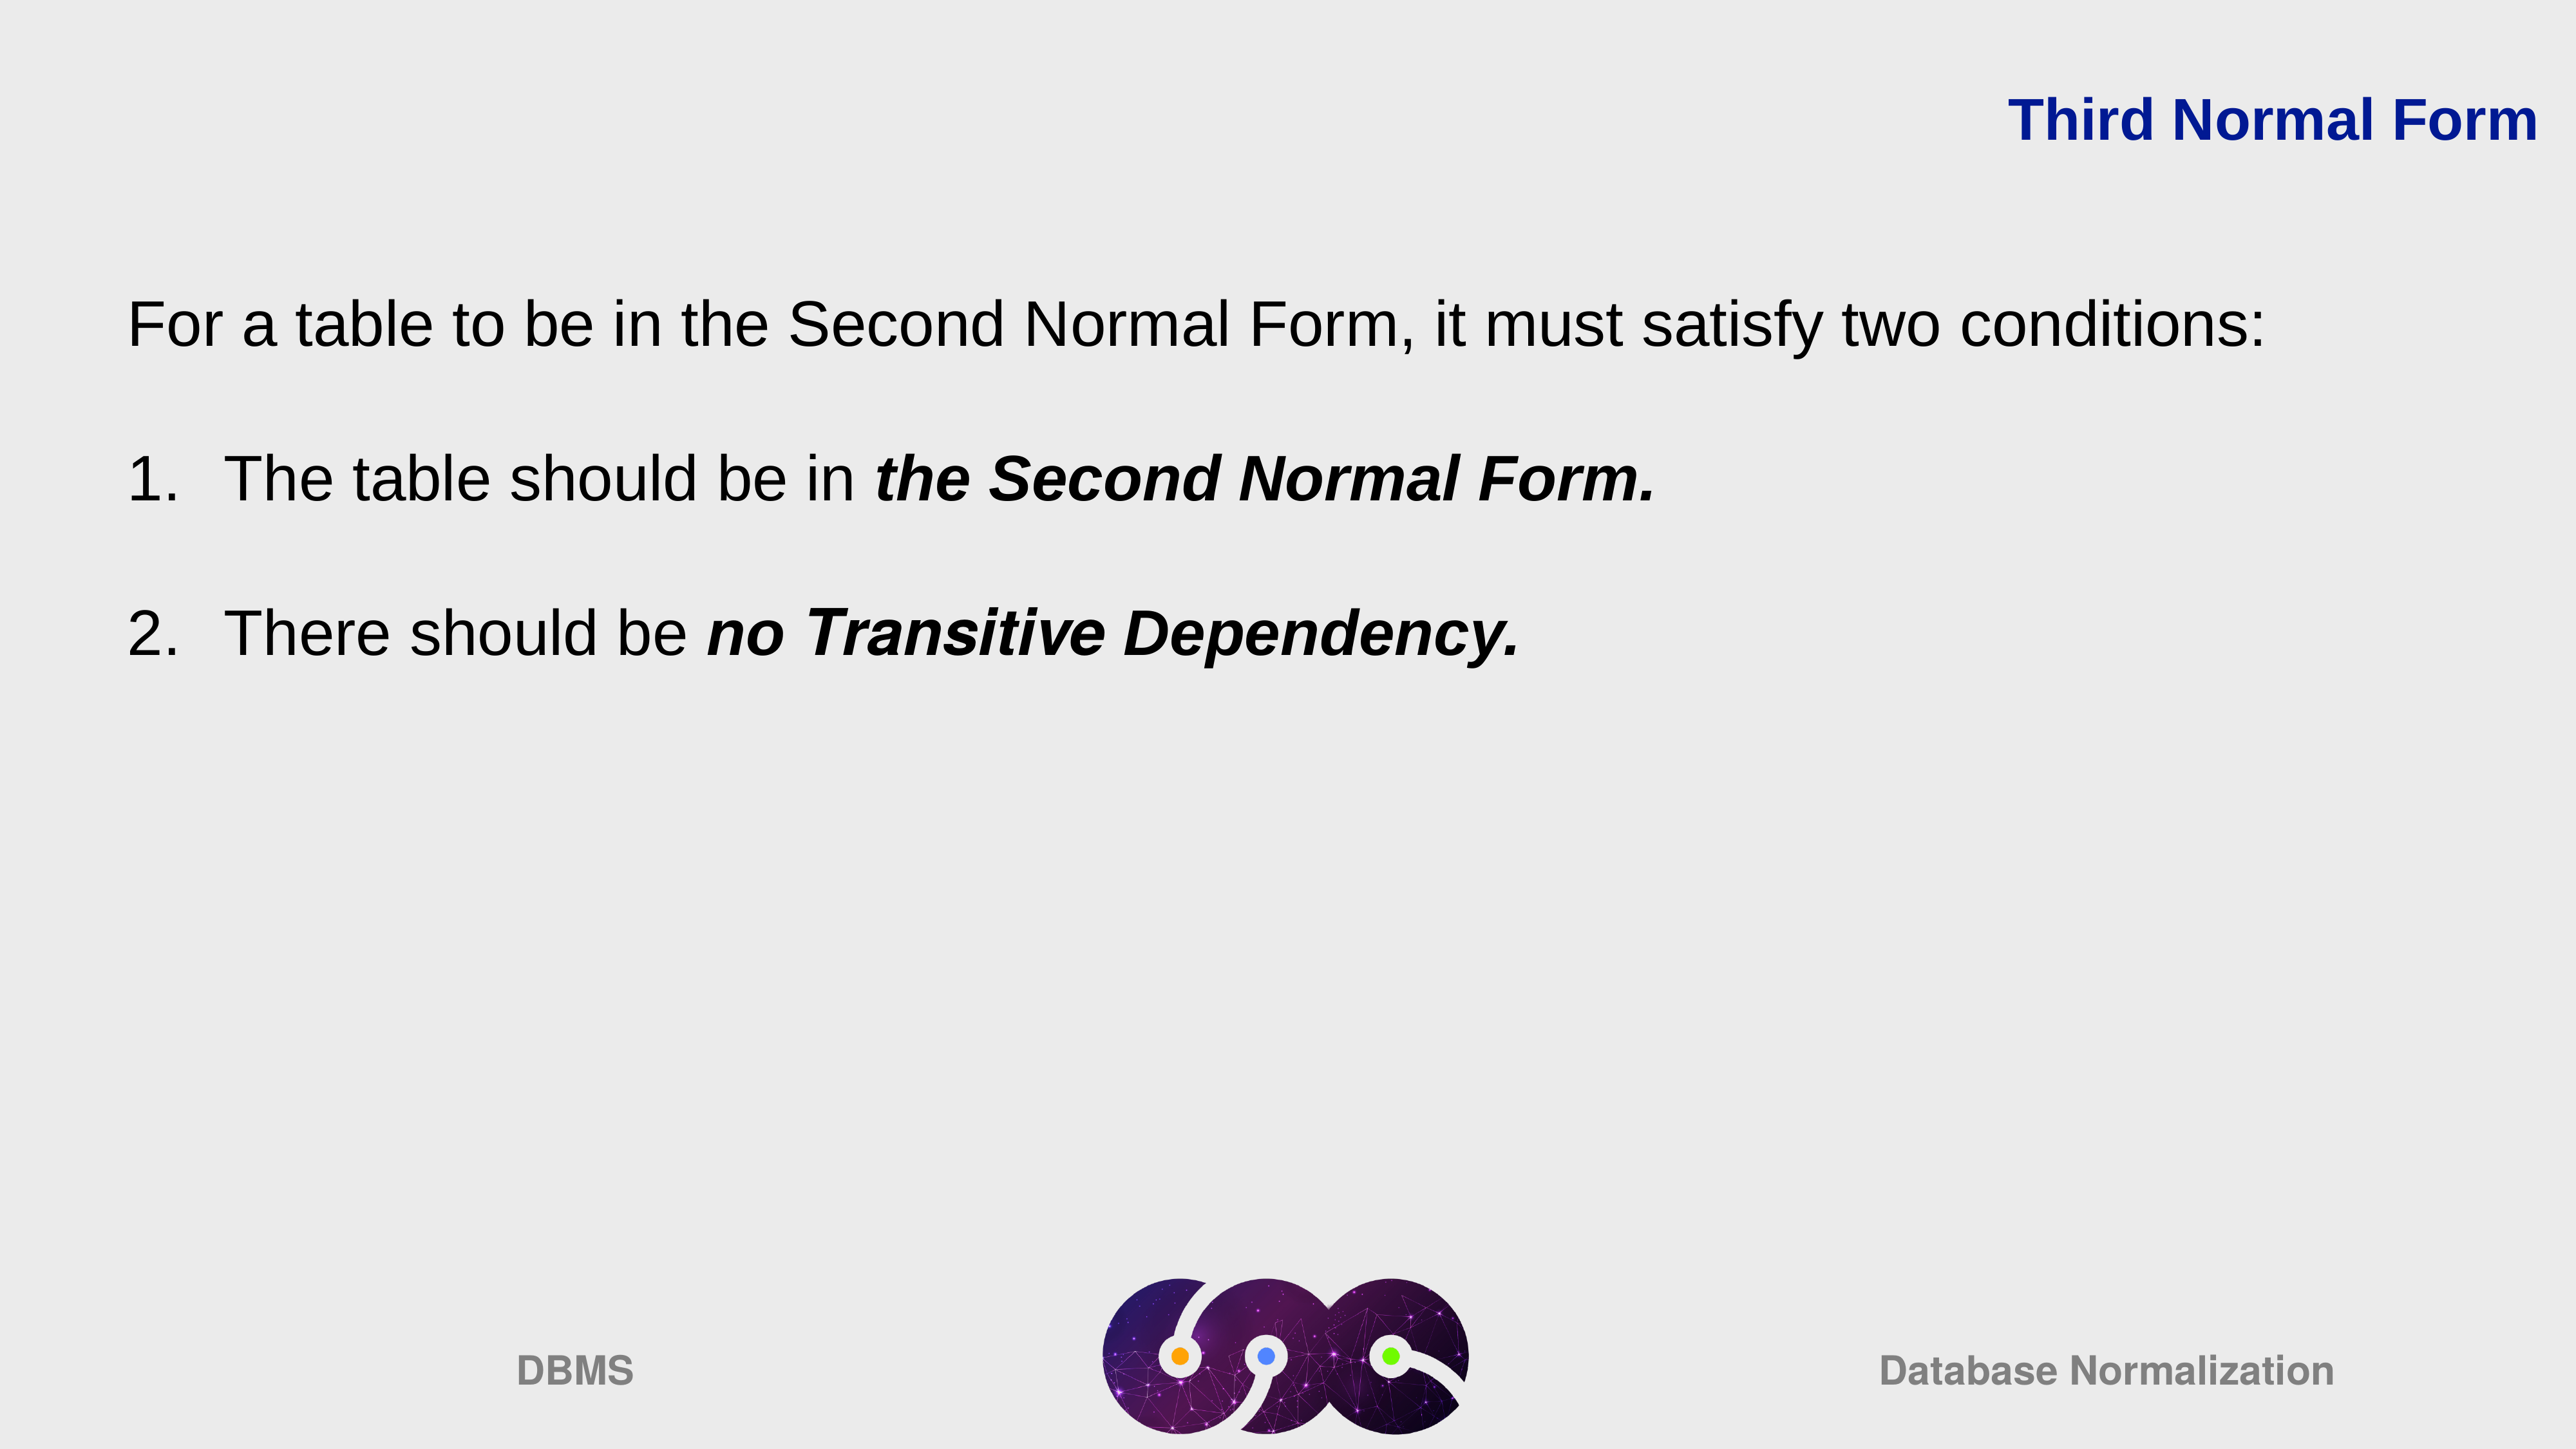

Third Normal Form
For a table to be in the Second Normal Form, it must satisfy two conditions:

The table should be in the Second Normal Form.

There should be no Transitive Dependency.